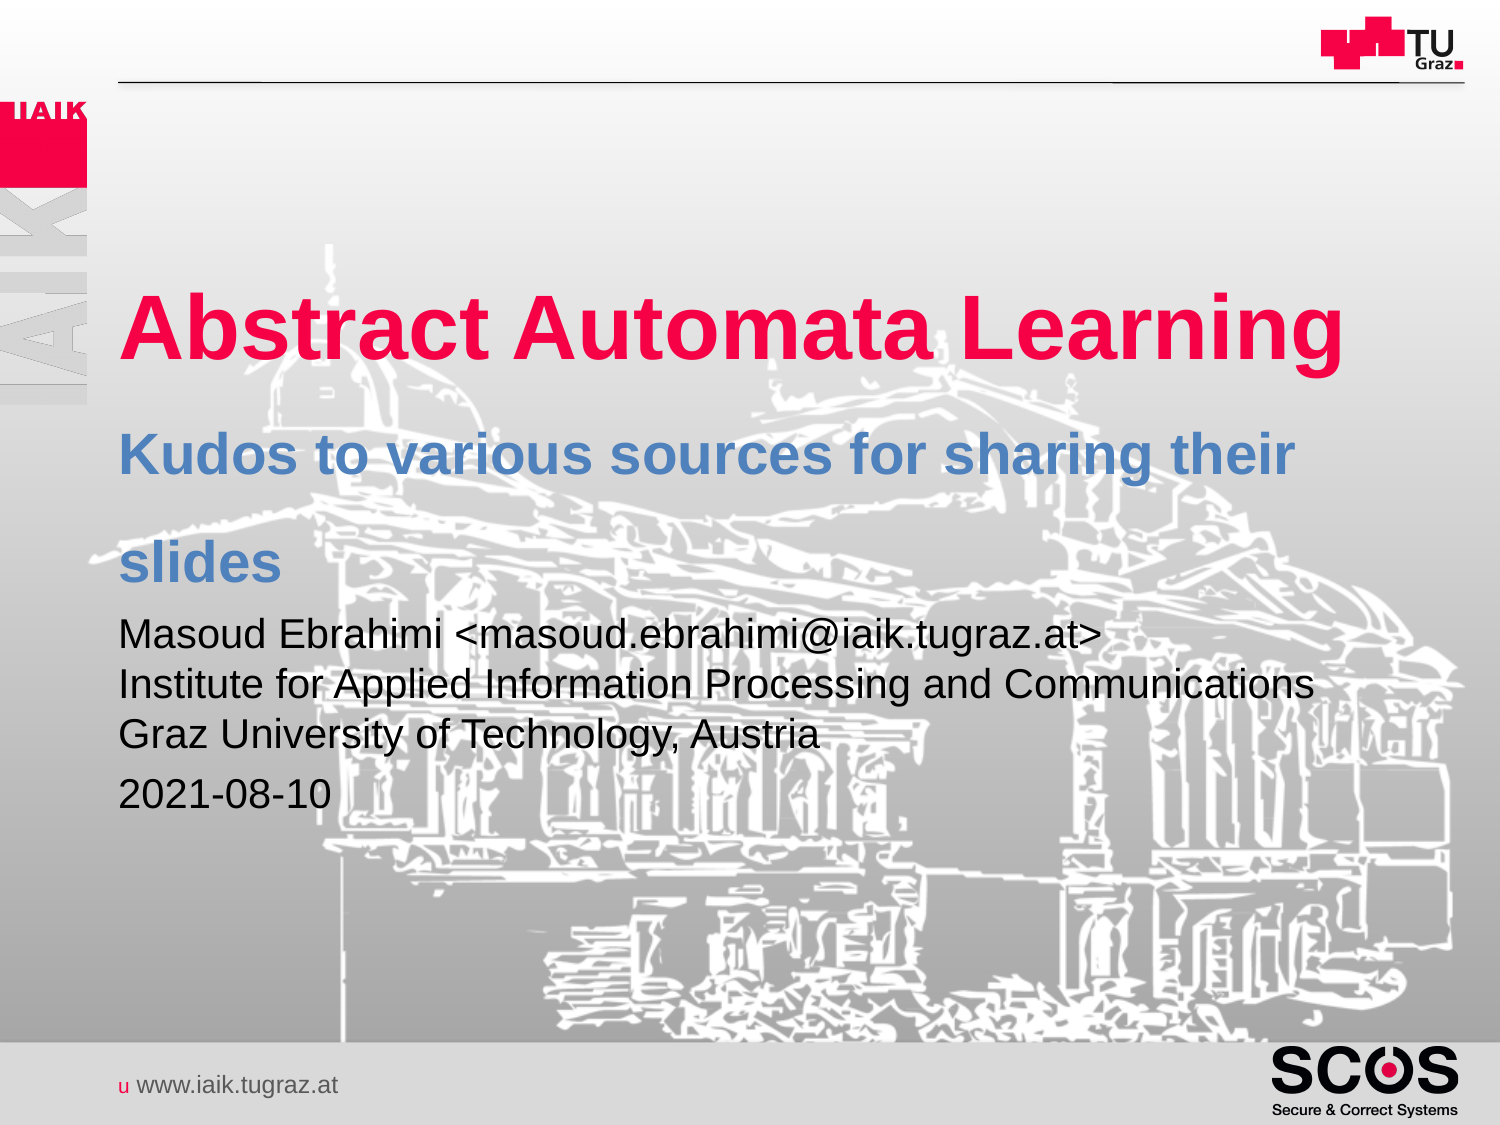

Abstract Automata Learning
Kudos to various sources for sharing their slides
Masoud Ebrahimi <masoud.ebrahimi@iaik.tugraz.at>
Institute for Applied Information Processing and Communications
Graz University of Technology, Austria
2021-08-10